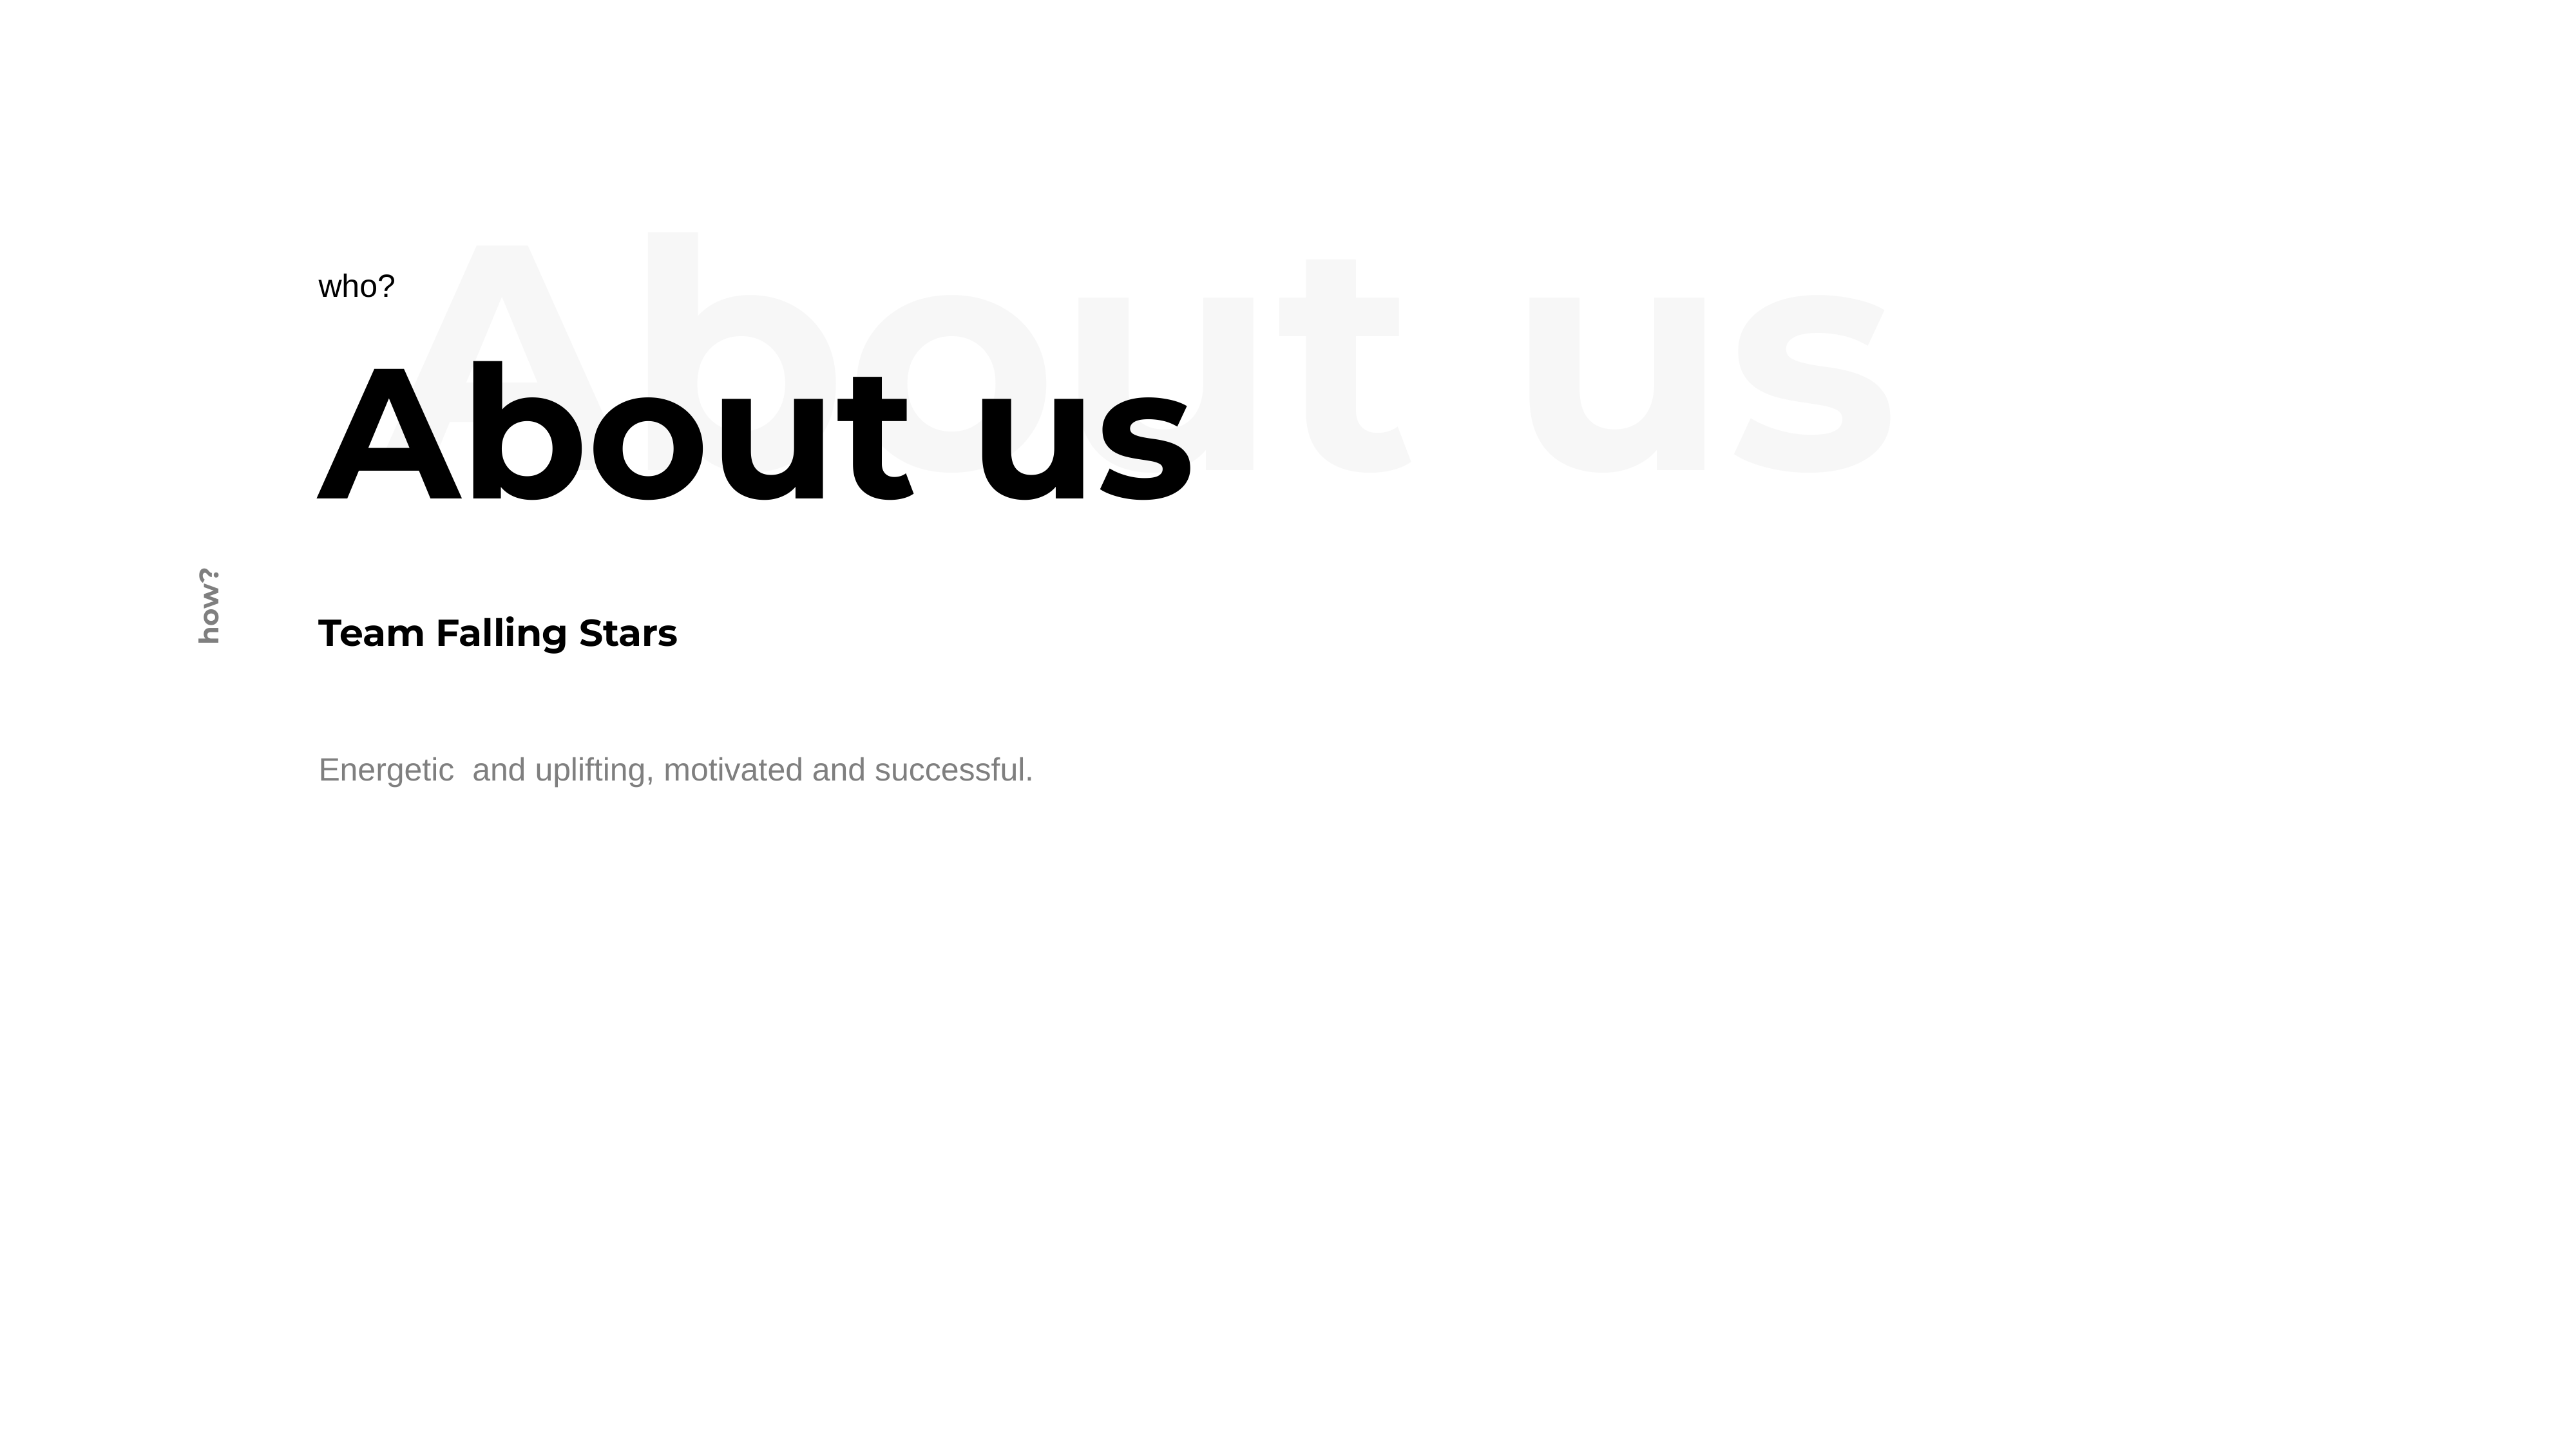

About us
who?
how?
About us
Team Falling Stars
Energetic  and uplifting, motivated and successful.